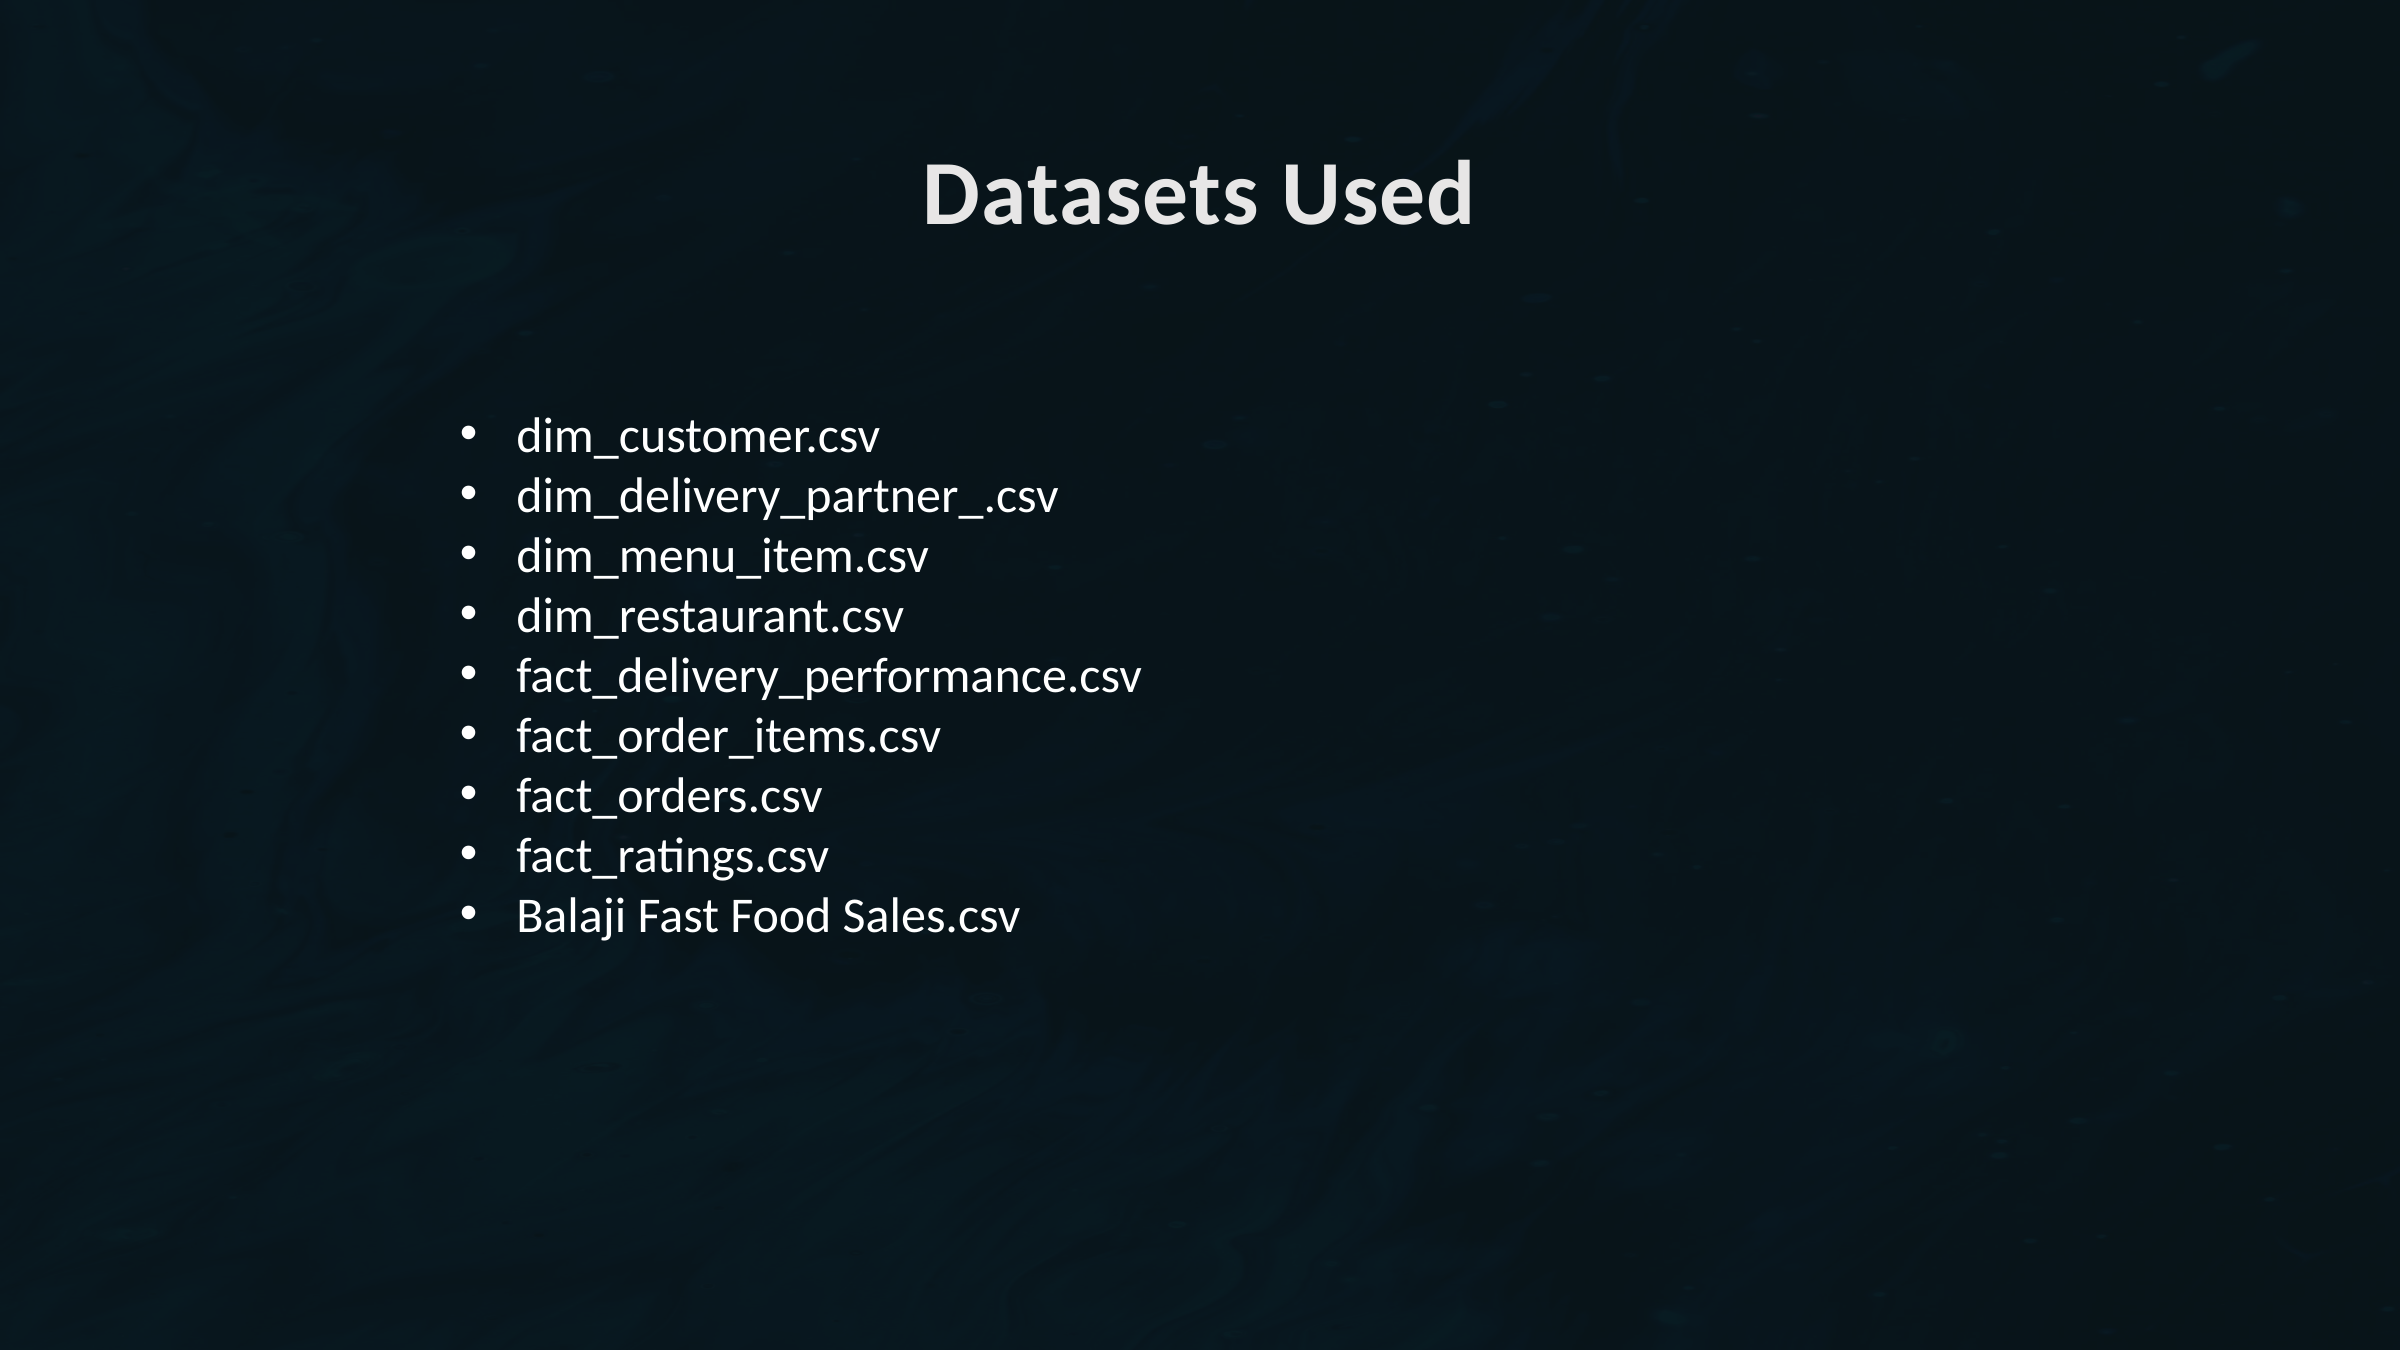

Datasets Used
dim_customer.csv
dim_delivery_partner_.csv
dim_menu_item.csv
dim_restaurant.csv
fact_delivery_performance.csv
fact_order_items.csv
fact_orders.csv
fact_ratings.csv
Balaji Fast Food Sales.csv